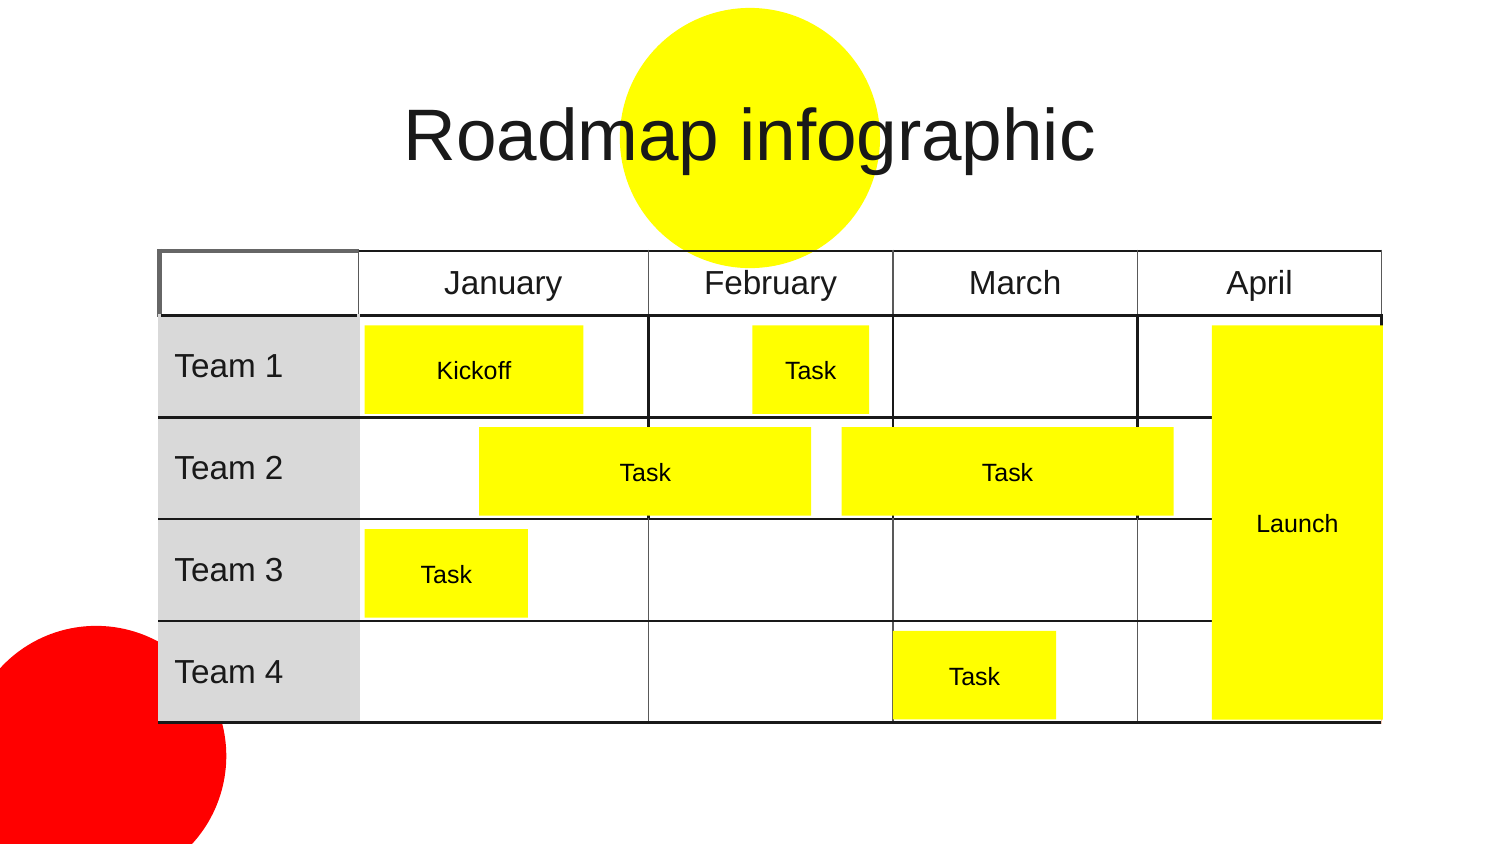

# Roadmap infographic
|  | January | February | March | April |
| --- | --- | --- | --- | --- |
| Team 1 |  |  |  |  |
| Team 2 |  |  |  |  |
| Team 3 |  |  |  |  |
| Team 4 |  |  |  |  |
Kickoff
Task
Launch
Task
Task
Task

Task